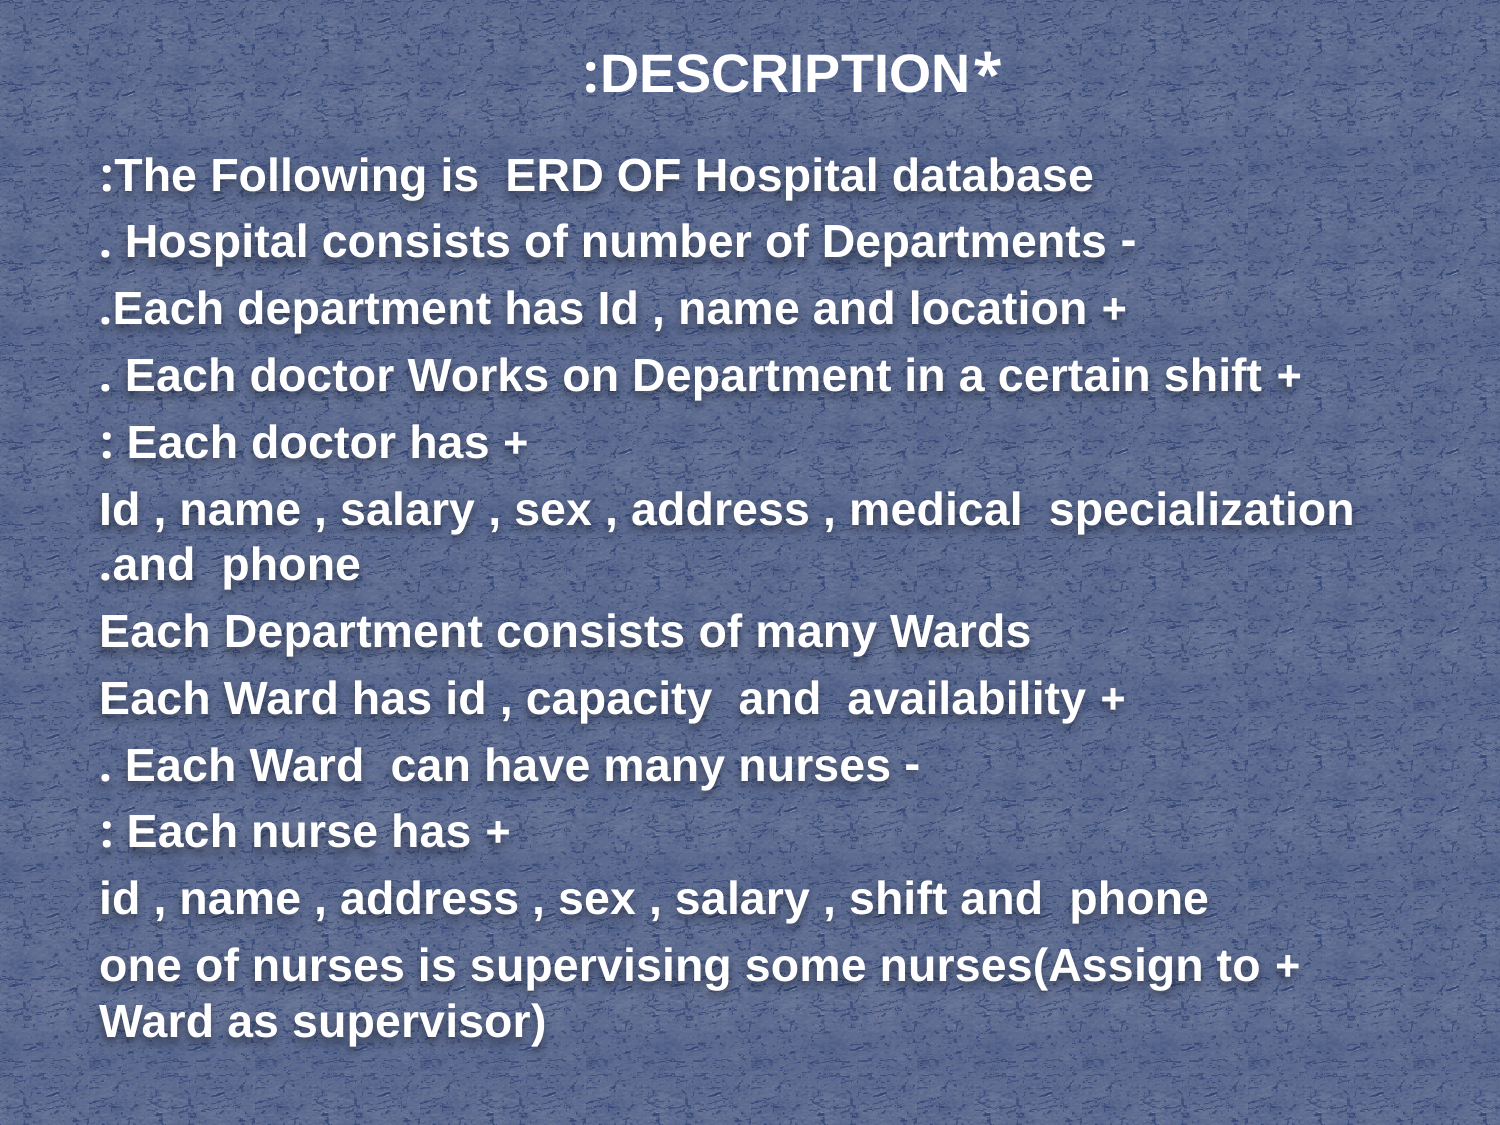

*Description:
The Following is  ERD OF Hospital database:
- Hospital consists of number of Departments .
+ Each department has Id , name and location.
+ Each doctor Works on Department in a certain shift .
+ Each doctor has :
Id , name , salary , sex , address , medical  specialization  and  phone.
Each Department consists of many Wards
+ Each Ward has id , capacity  and  availability
- Each Ward  can have many nurses .
+ Each nurse has :
 id , name , address , sex , salary , shift and  phone
+ one of nurses is supervising some nurses(Assign to Ward as supervisor)